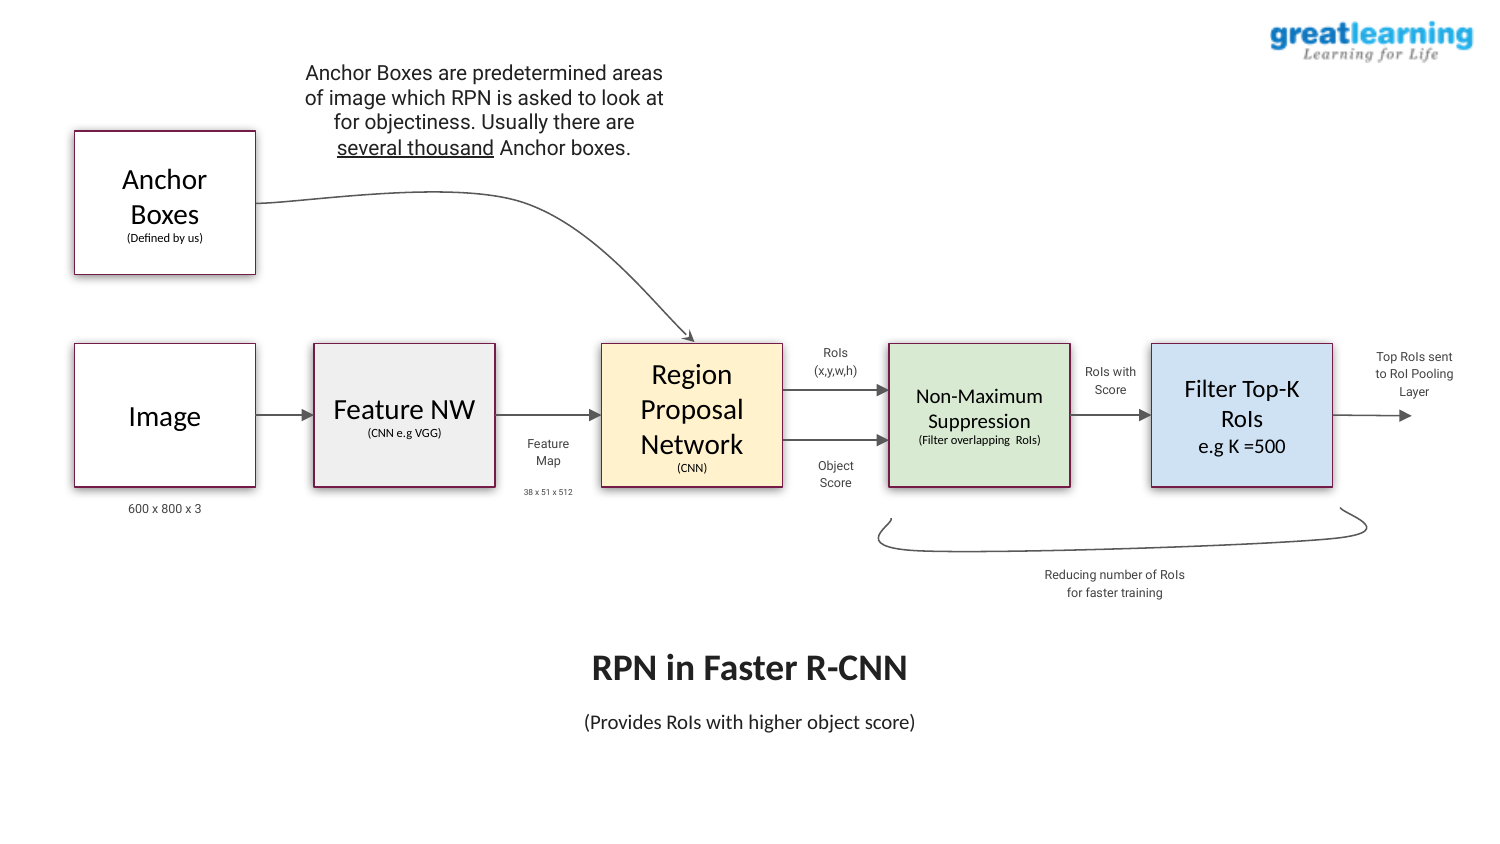

Anchor Boxes are predetermined areas of image which RPN is asked to look at for objectiness. Usually there are several thousand Anchor boxes.
Anchor Boxes
(Defined by us)

RoIs (x,y,w,h)
Top RoIs sent to RoI Pooling Layer
Image
Feature NW
(CNN e.g VGG)
Region Proposal Network
(CNN)
Non-Maximum
Suppression
(Filter overlapping  RoIs)
Filter Top-K RoIs
e.g K =500
RoIs with Score
Feature Map

38 x 51 x 512
Object Score
600 x 800 x 3

Reducing number of RoIs for faster training
RPN in Faster R-CNN
(Provides RoIs with higher object score)